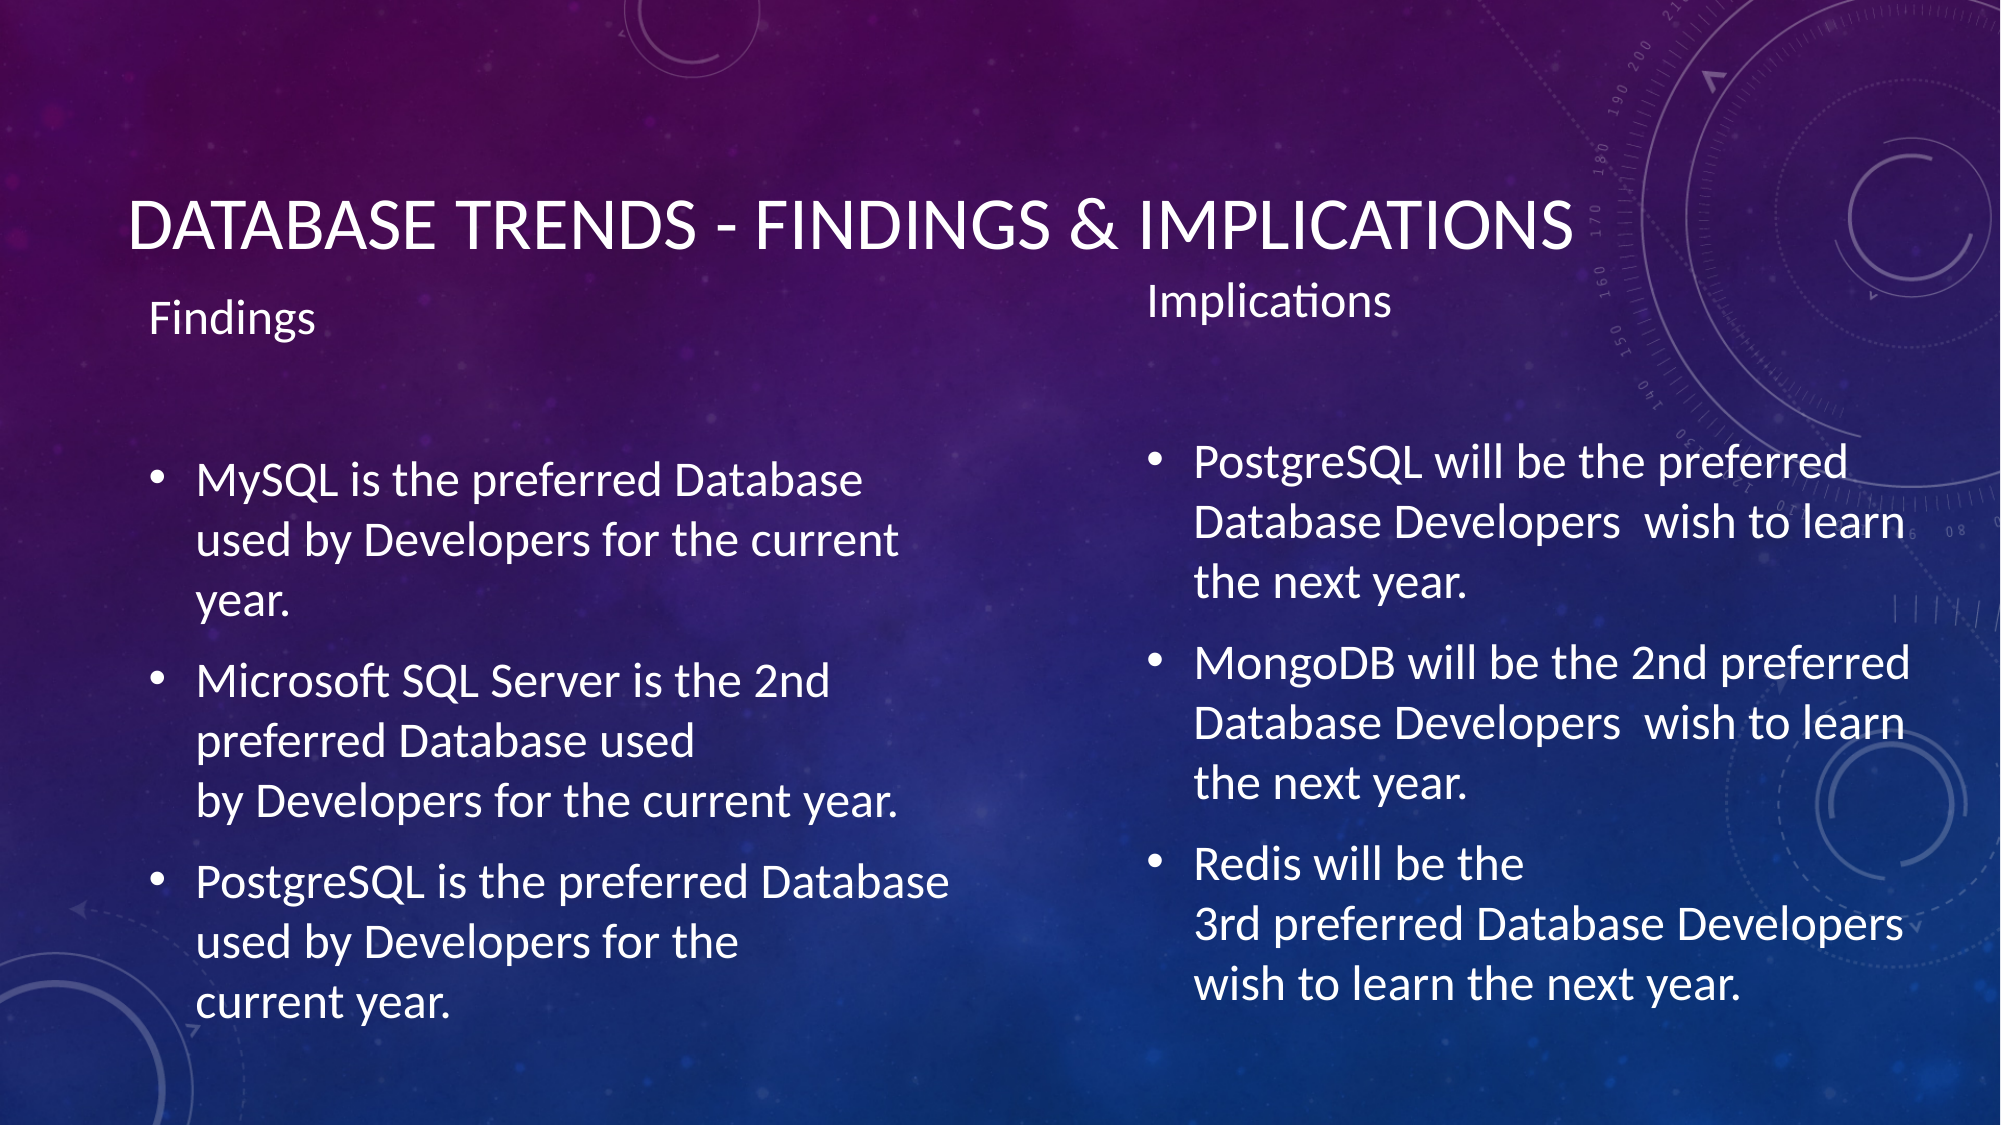

# DATABASE TRENDS - FINDINGS & IMPLICATIONS
Findings

MySQL is the preferred Database used by Developers for the current year.
Microsoft SQL Server is the 2nd preferred Database used by Developers for the current year.
PostgreSQL is the preferred Database used by Developers for the current year.
Implications

PostgreSQL will be the preferred Database Developers  wish to learn the next year.
MongoDB will be the 2nd preferred Database Developers  wish to learn the next year.
Redis will be the 3rd preferred Database Developers  wish to learn the next year.